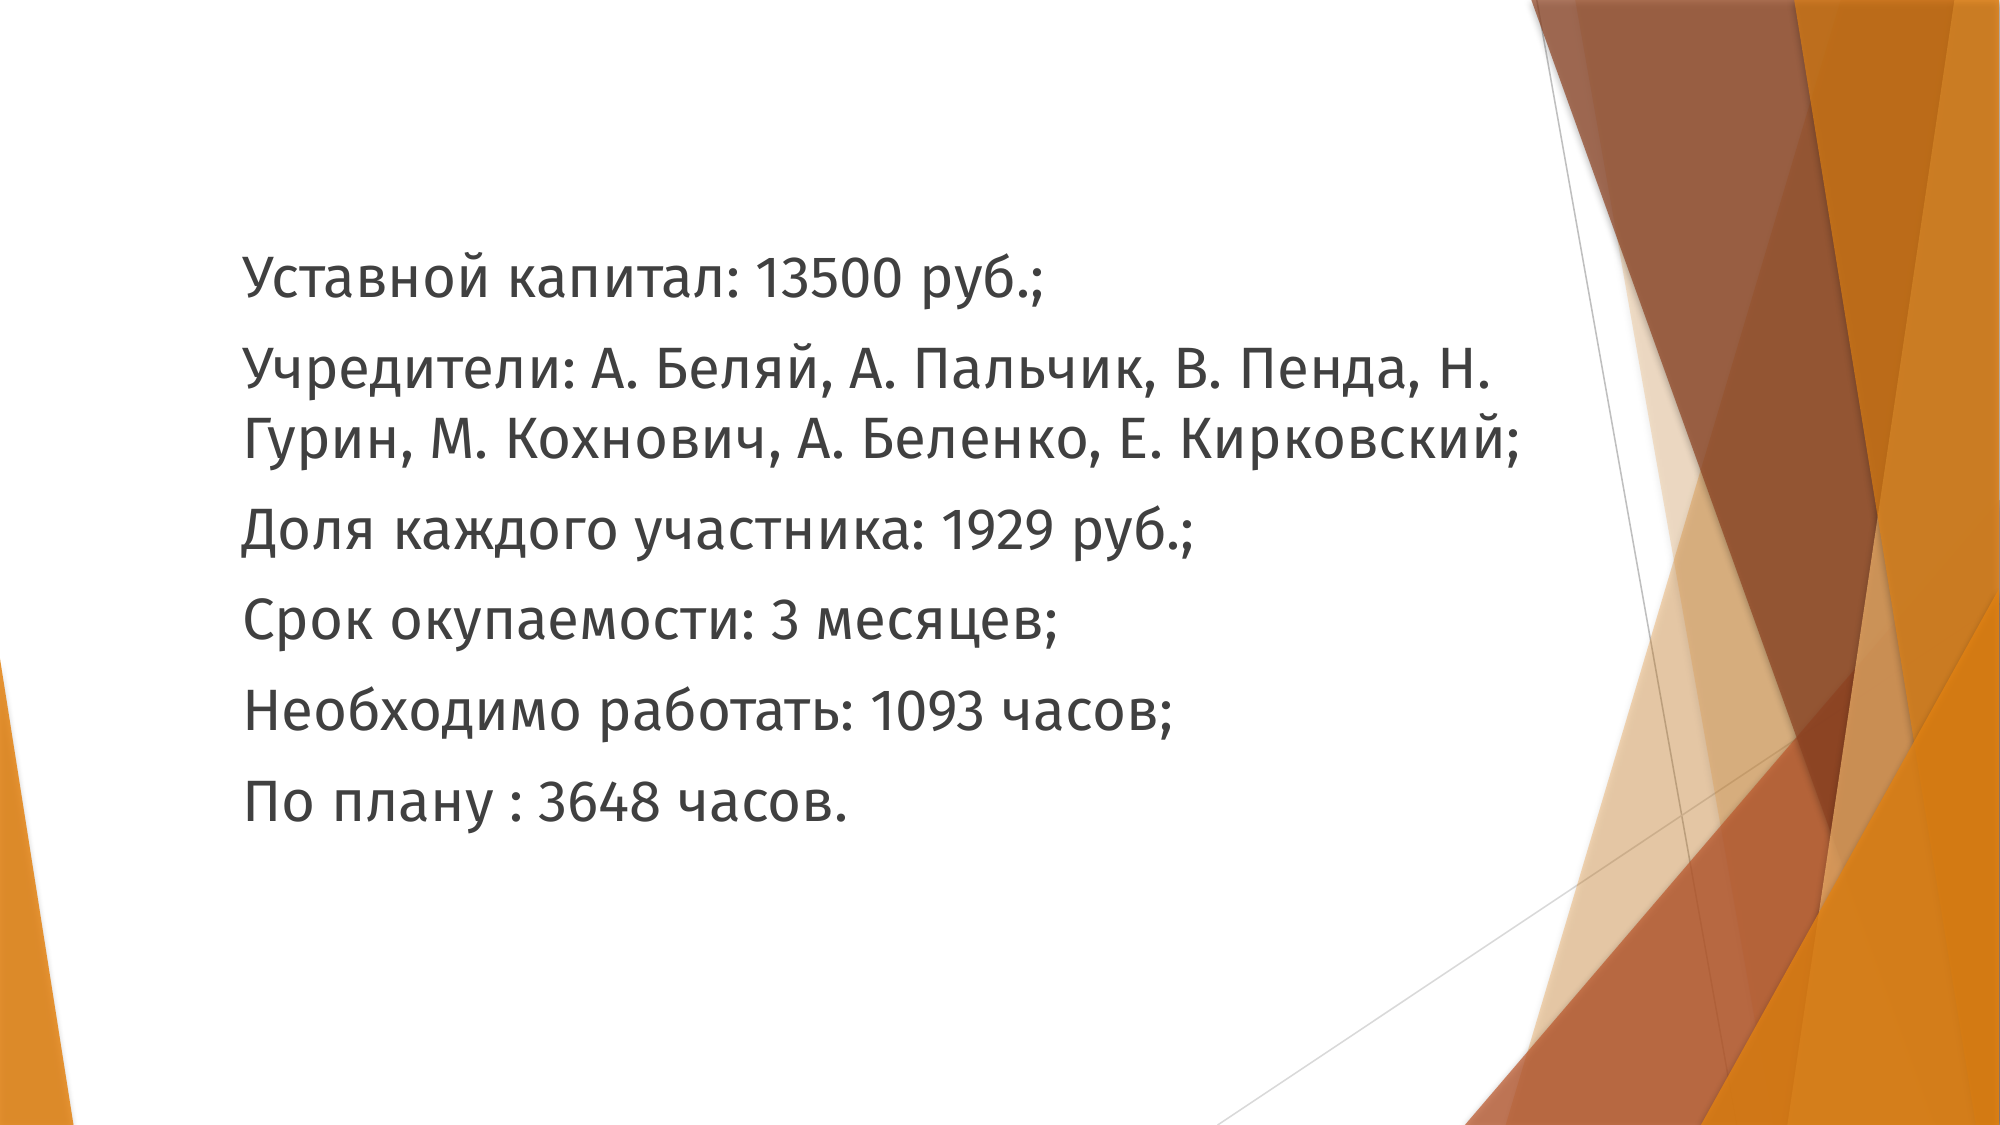

Уставной капитал: 13500 руб.;
Учредители: А. Беляй, А. Пальчик, В. Пенда, Н. Гурин, М. Кохнович, А. Беленко, Е. Кирковский;
Доля каждого участника: 1929 руб.;
Срок окупаемости: 3 месяцев;
Необходимо работать: 1093 часов;
По плану : 3648 часов.